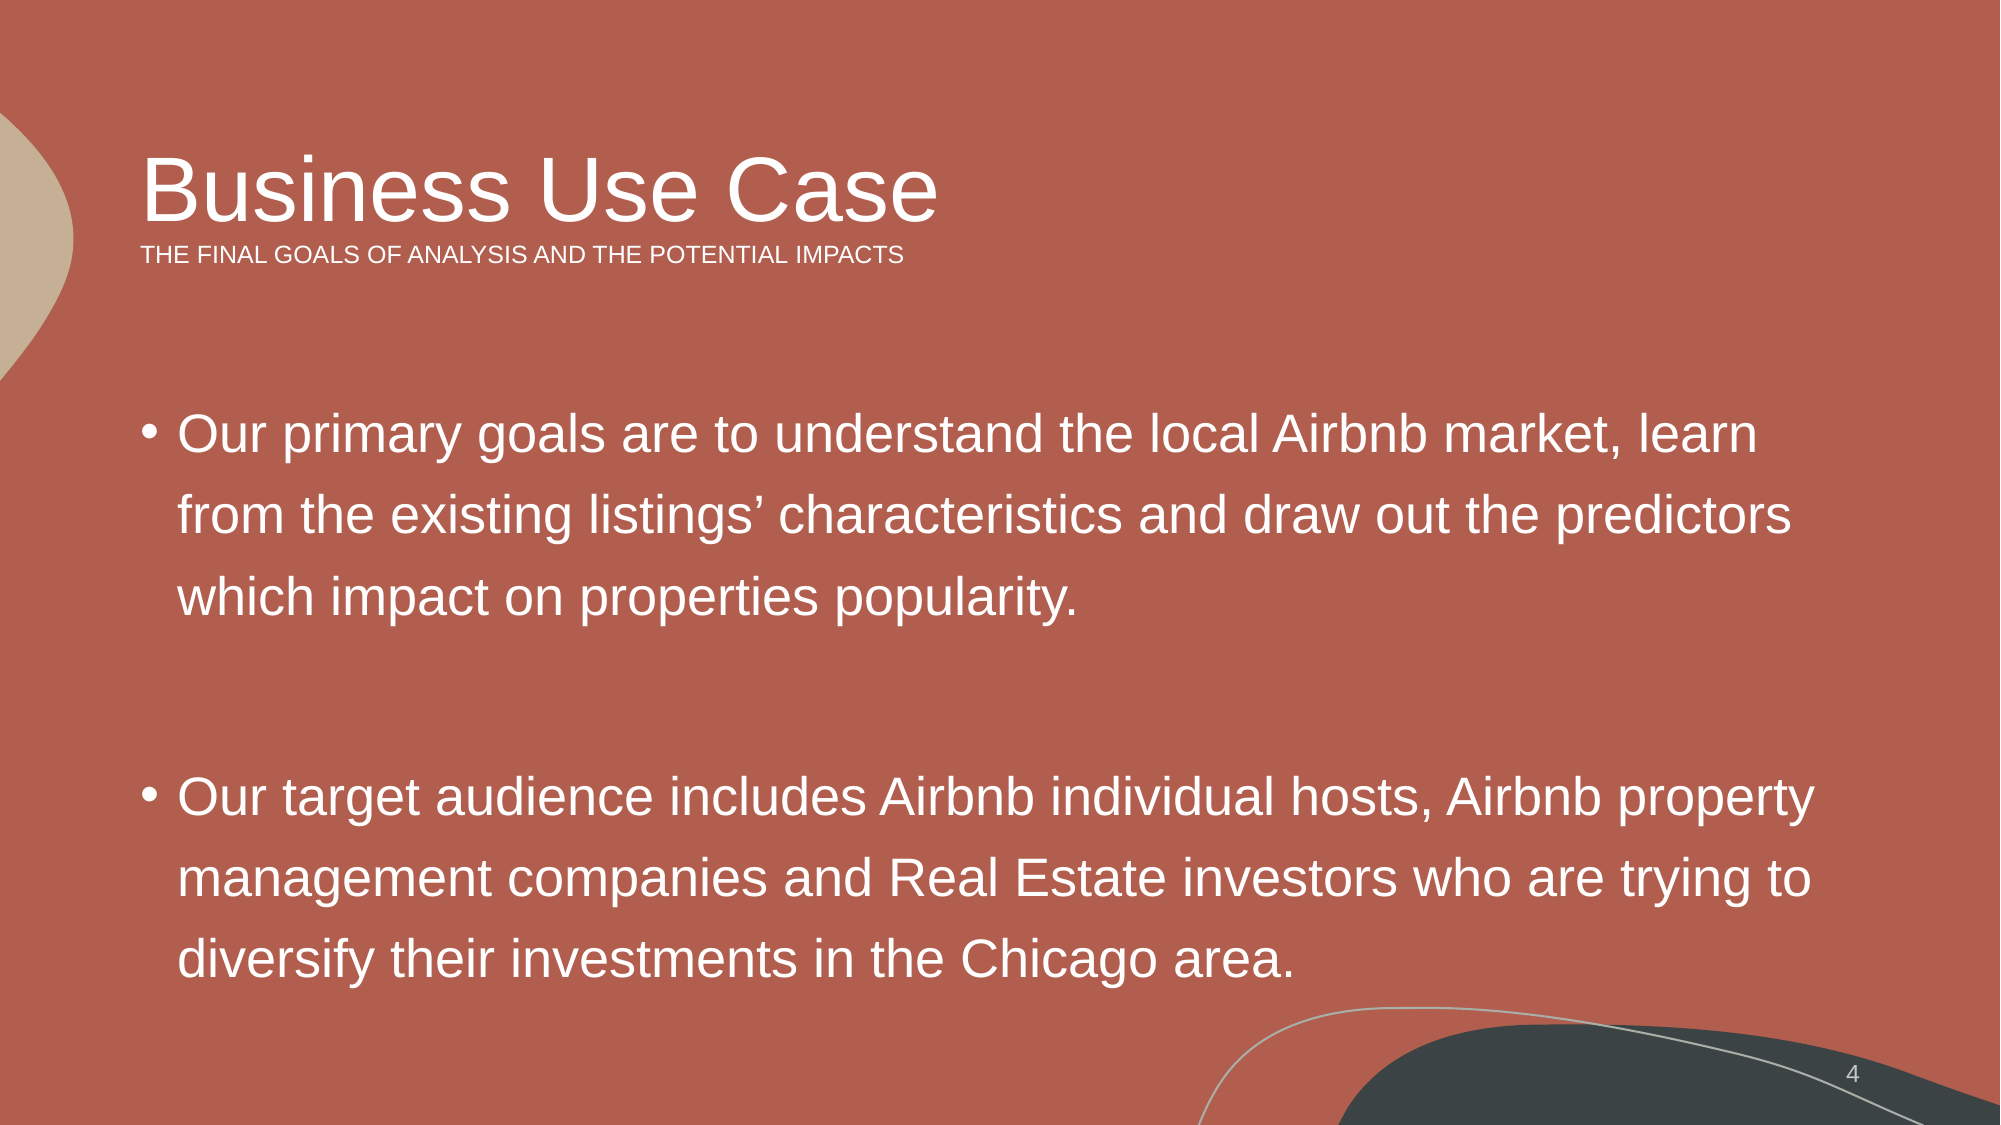

# Business Use Case THE FINAL GOALS OF ANALYSIS AND THE POTENTIAL IMPACTS
Our primary goals are to understand the local Airbnb market, learn from the existing listings’ characteristics and draw out the predictors which impact on properties popularity.

Our target audience includes Airbnb individual hosts, Airbnb property management companies and Real Estate investors who are trying to diversify their investments in the Chicago area.
4